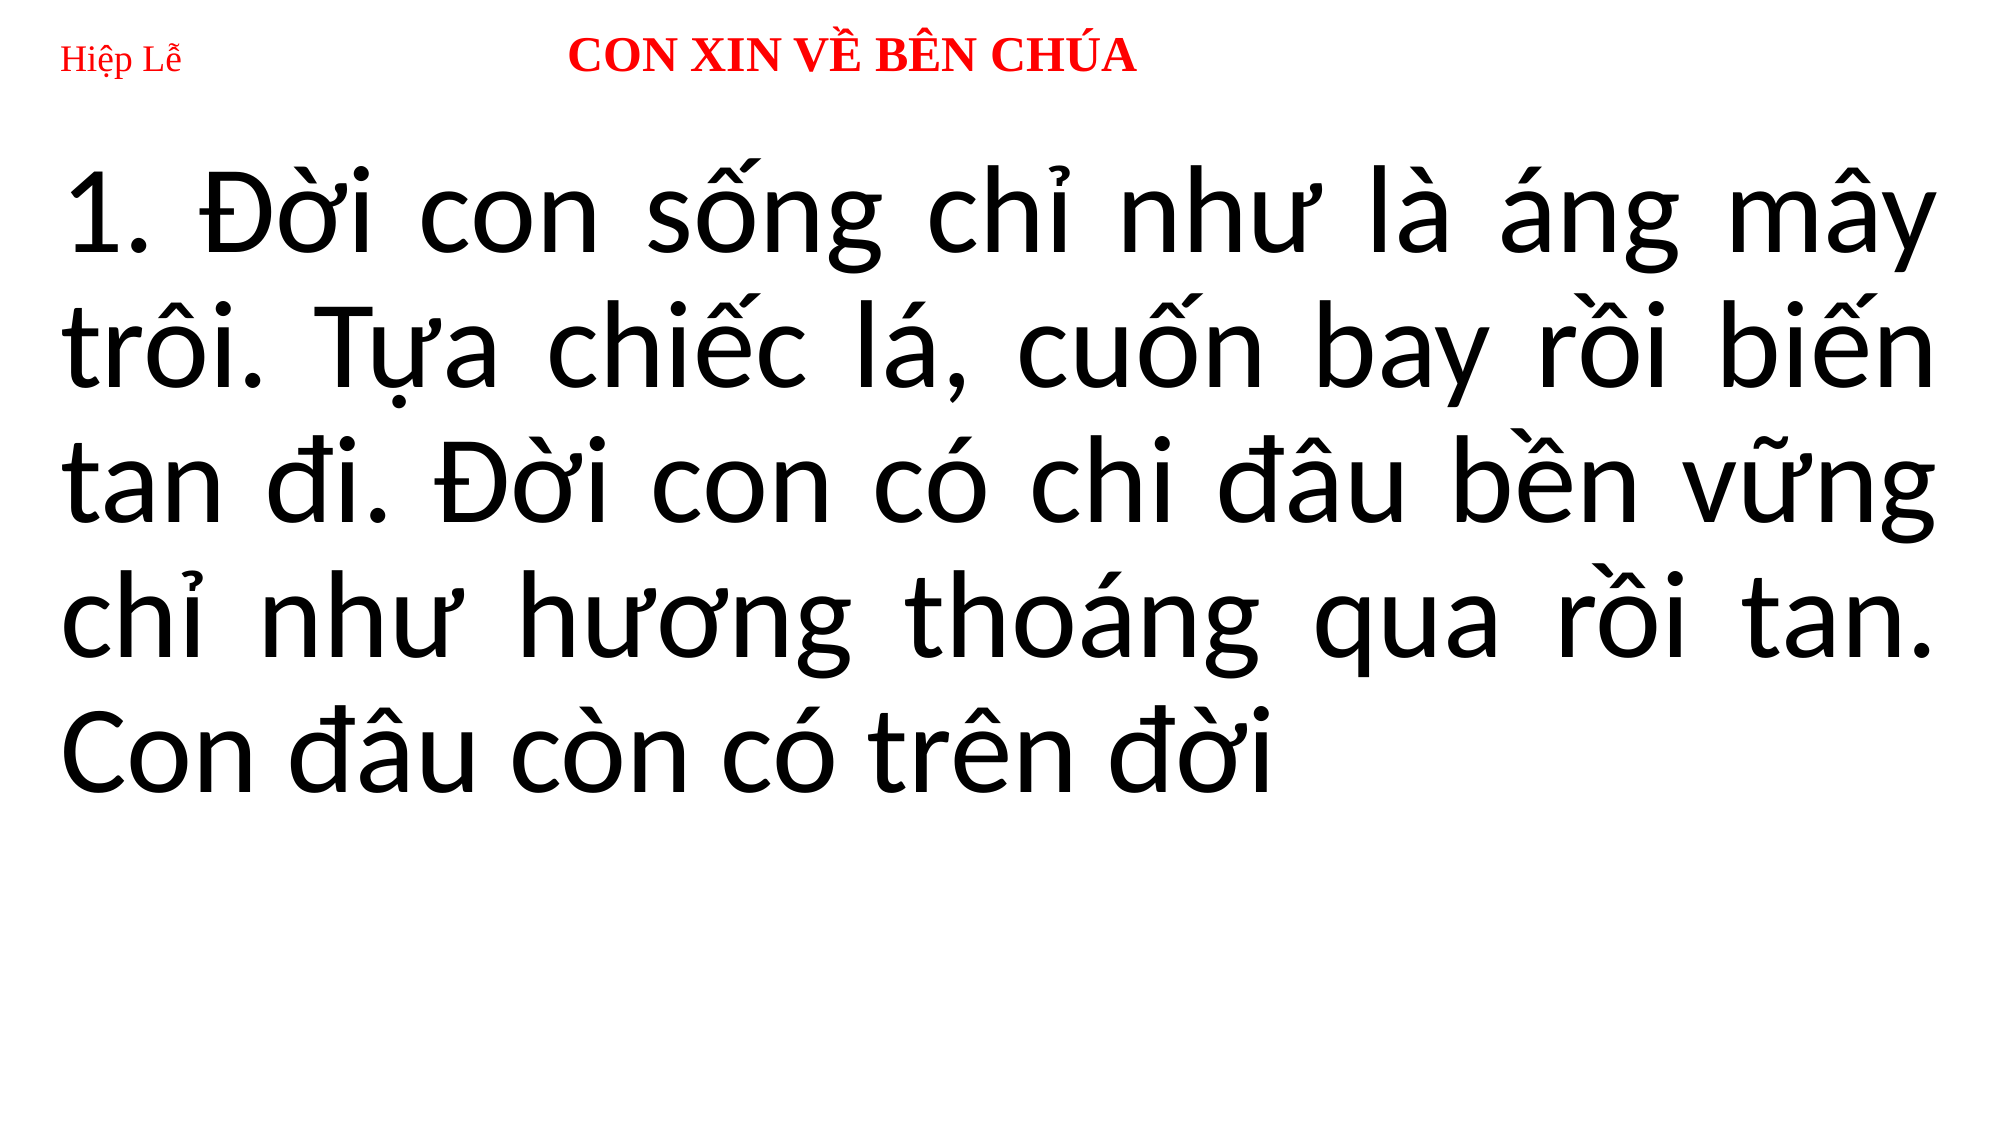

# Hiệp Lễ                      	      CON XIN VỀ BÊN CHÚA
1. Đời con sống chỉ như là áng mây trôi. Tựa chiếc lá, cuốn bay rồi biến tan đi. Đời con có chi đâu bền vững chỉ như hương thoáng qua rồi tan. Con đâu còn có trên đời